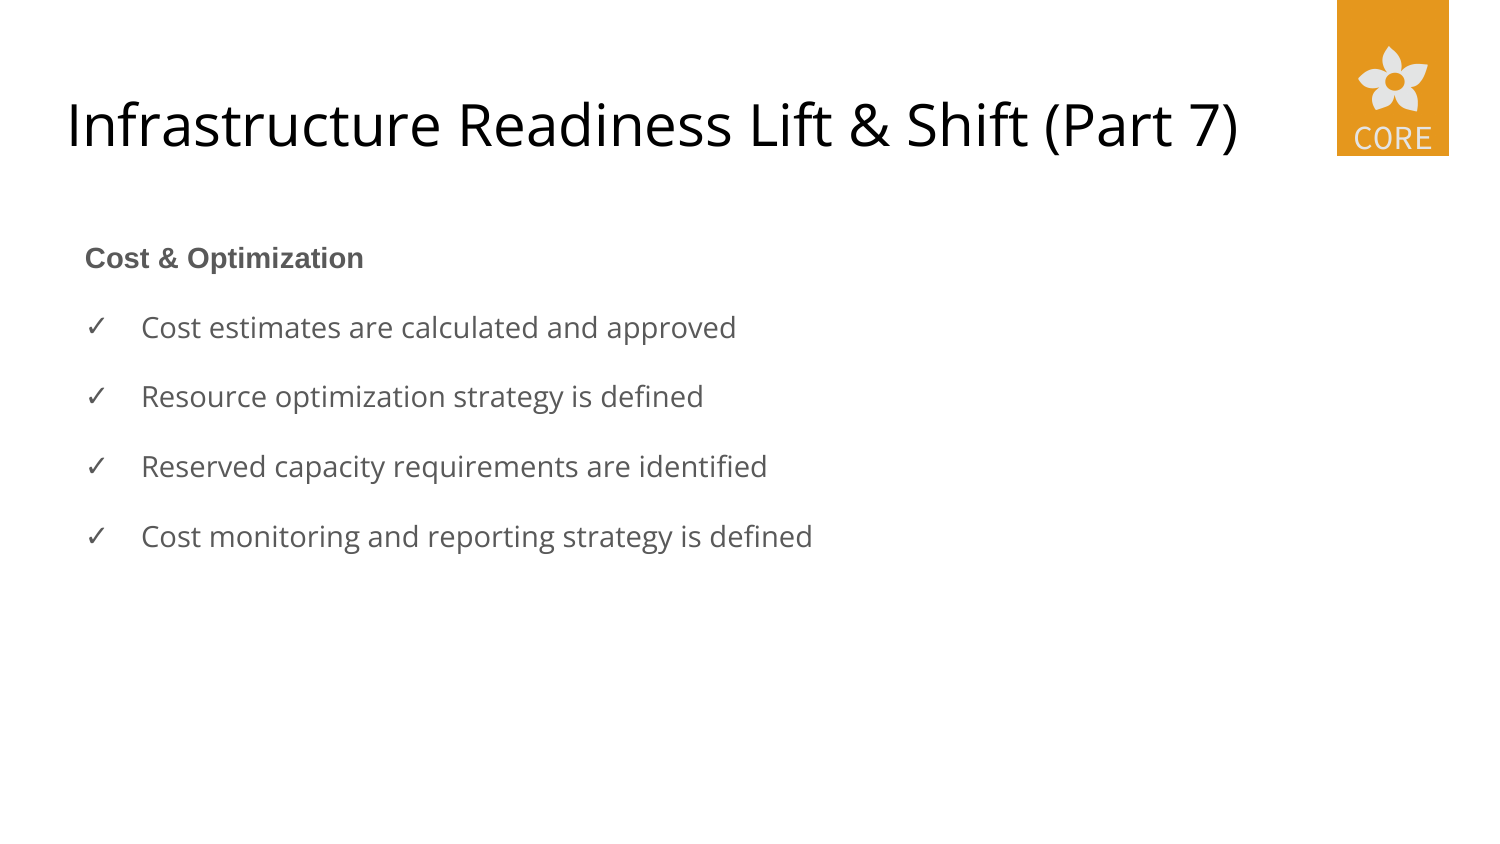

# Infrastructure Readiness Lift & Shift (Part 7)
Cost & Optimization
Cost estimates are calculated and approved
Resource optimization strategy is defined
Reserved capacity requirements are identified
Cost monitoring and reporting strategy is defined